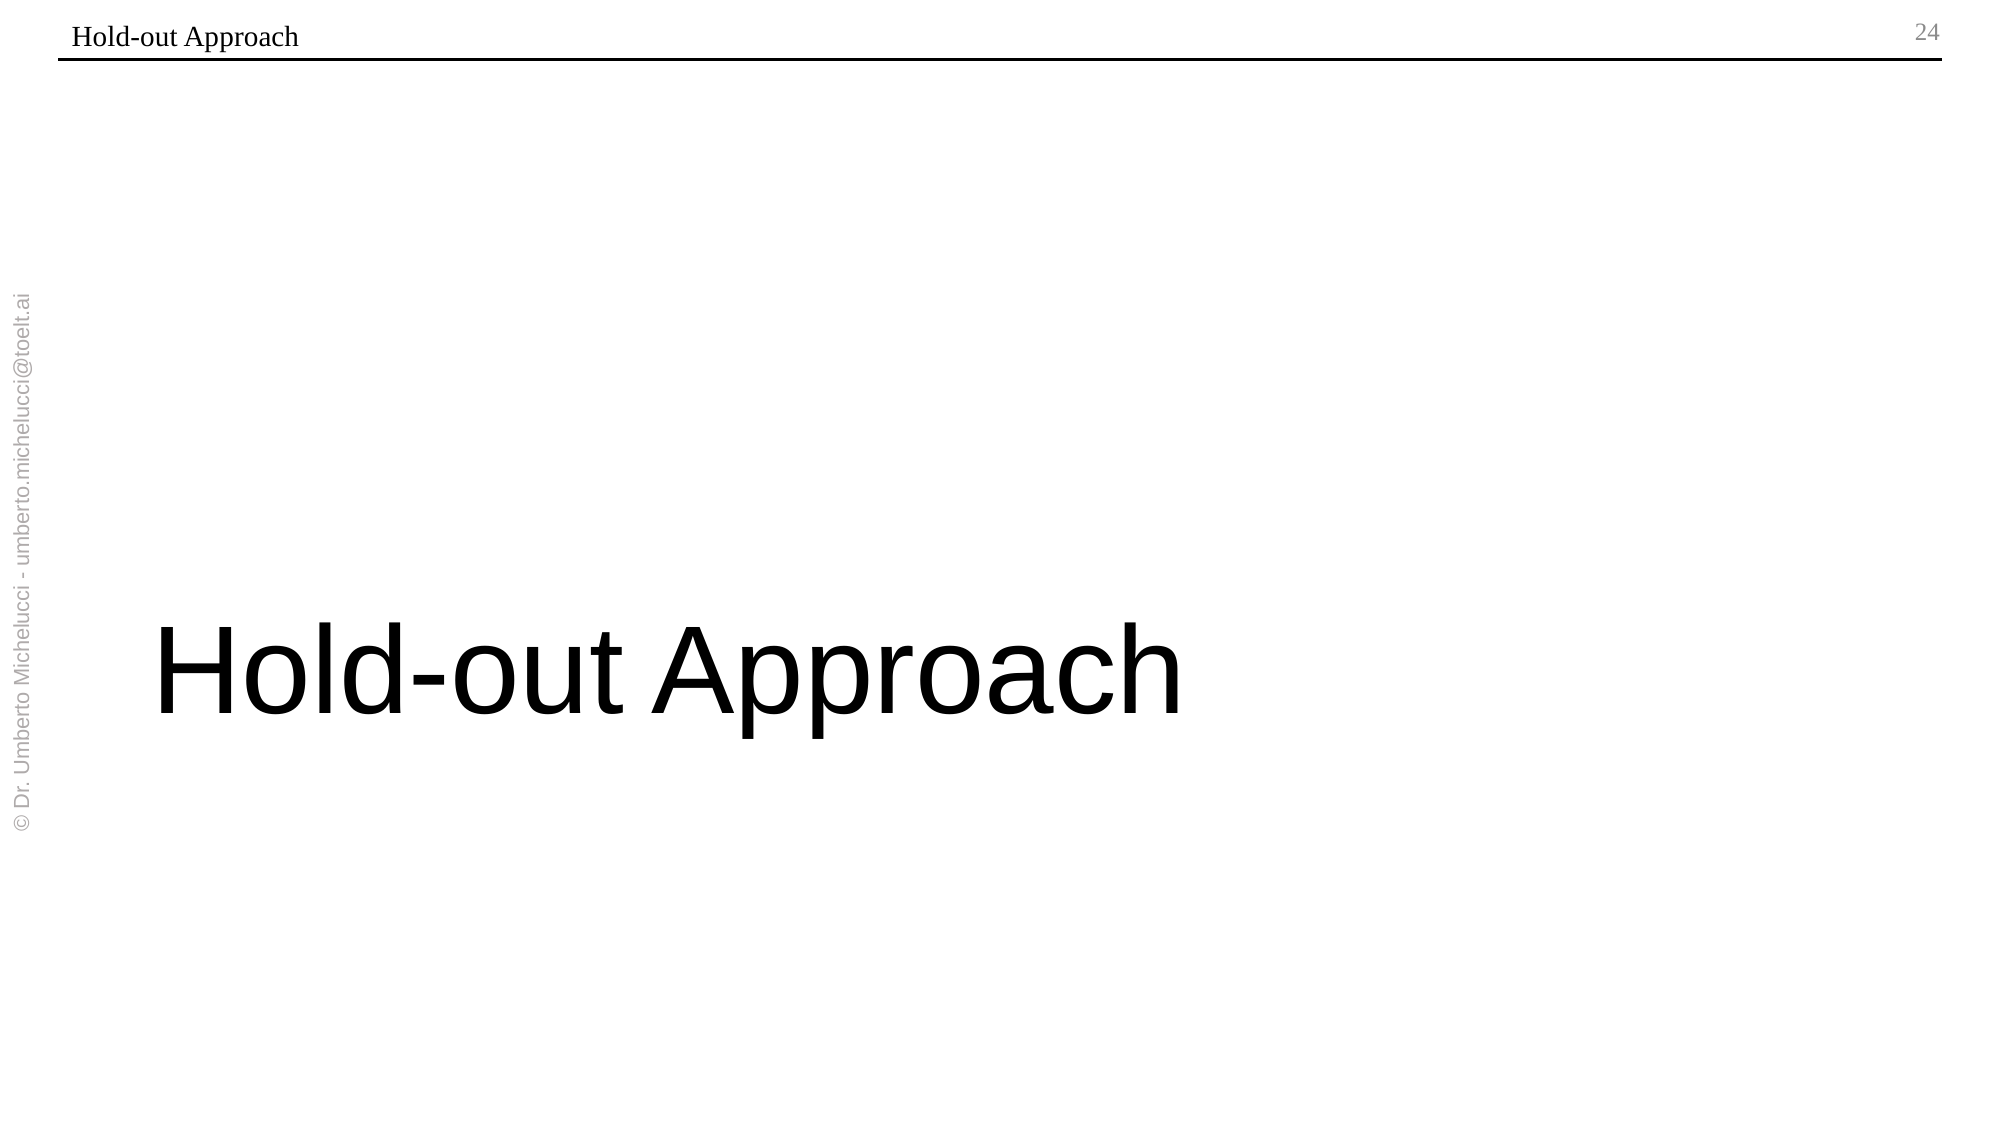

Hold-out Approach
# Hold-out Approach
© Dr. Umberto Michelucci - umberto.michelucci@toelt.ai